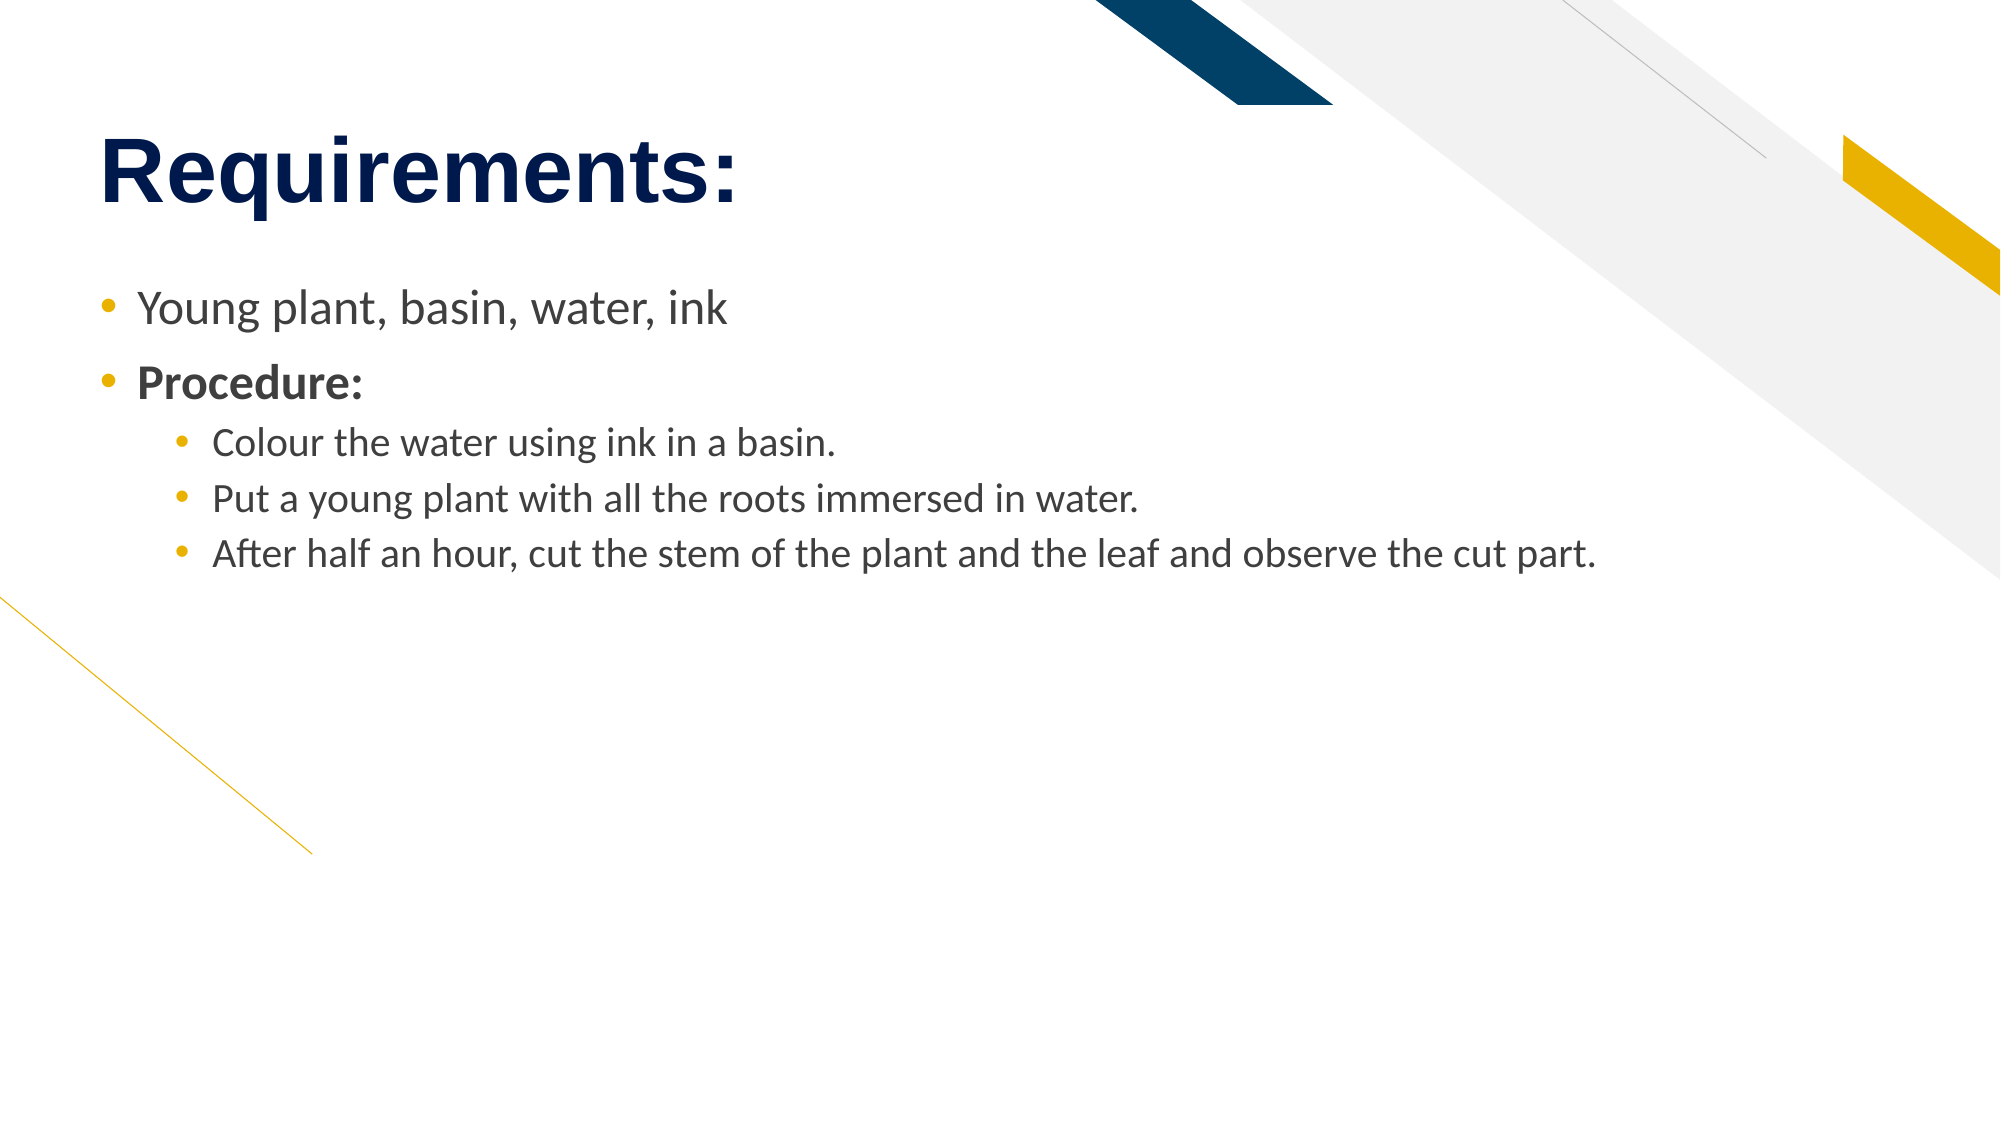

# Requirements:
Young plant, basin, water, ink
Procedure:
Colour the water using ink in a basin.
Put a young plant with all the roots immersed in water.
After half an hour, cut the stem of the plant and the leaf and observe the cut part.